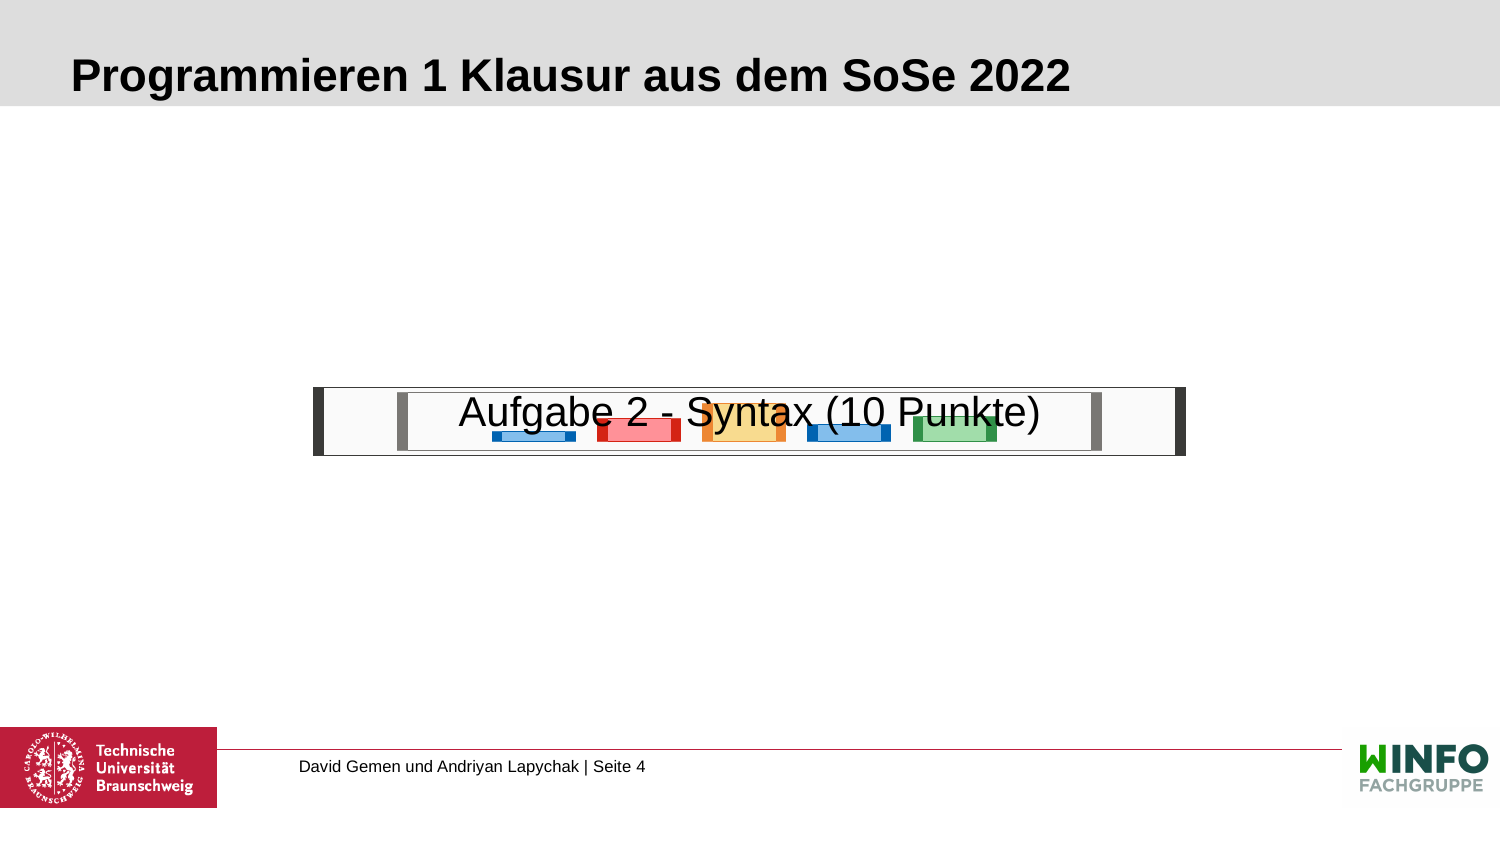

# Programmieren 1 Klausur aus dem SoSe 2022
Aufgabe 2 - Syntax (10 Punkte)